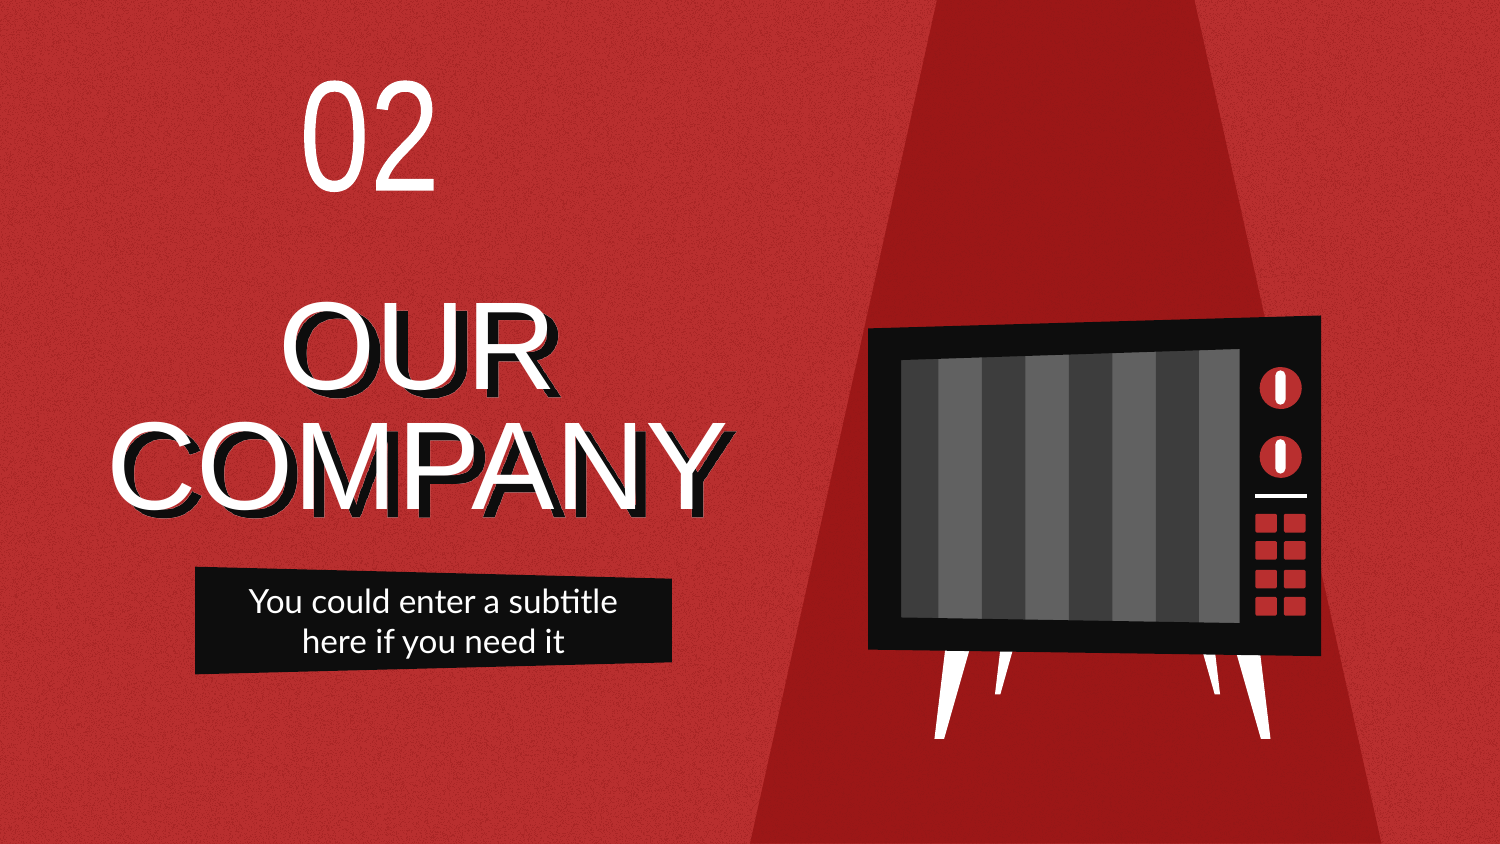

02

# OUR COMPANY

You could enter a subtitle here if you need it